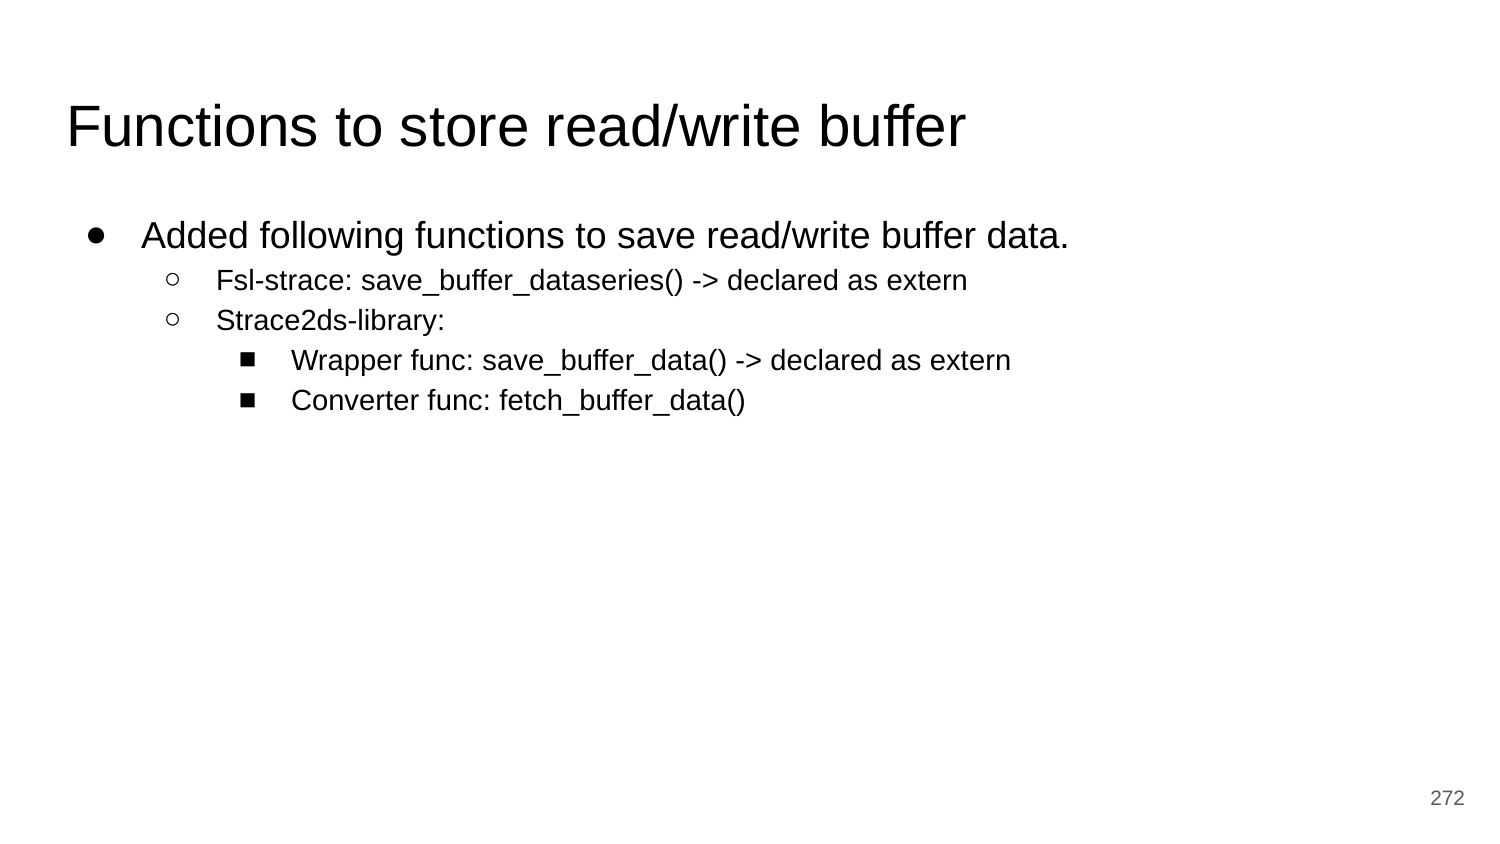

# Functions to store read/write buffer
Added following functions to save read/write buffer data.
Fsl-strace: save_buffer_dataseries() -> declared as extern
Strace2ds-library:
Wrapper func: save_buffer_data() -> declared as extern
Converter func: fetch_buffer_data()
272